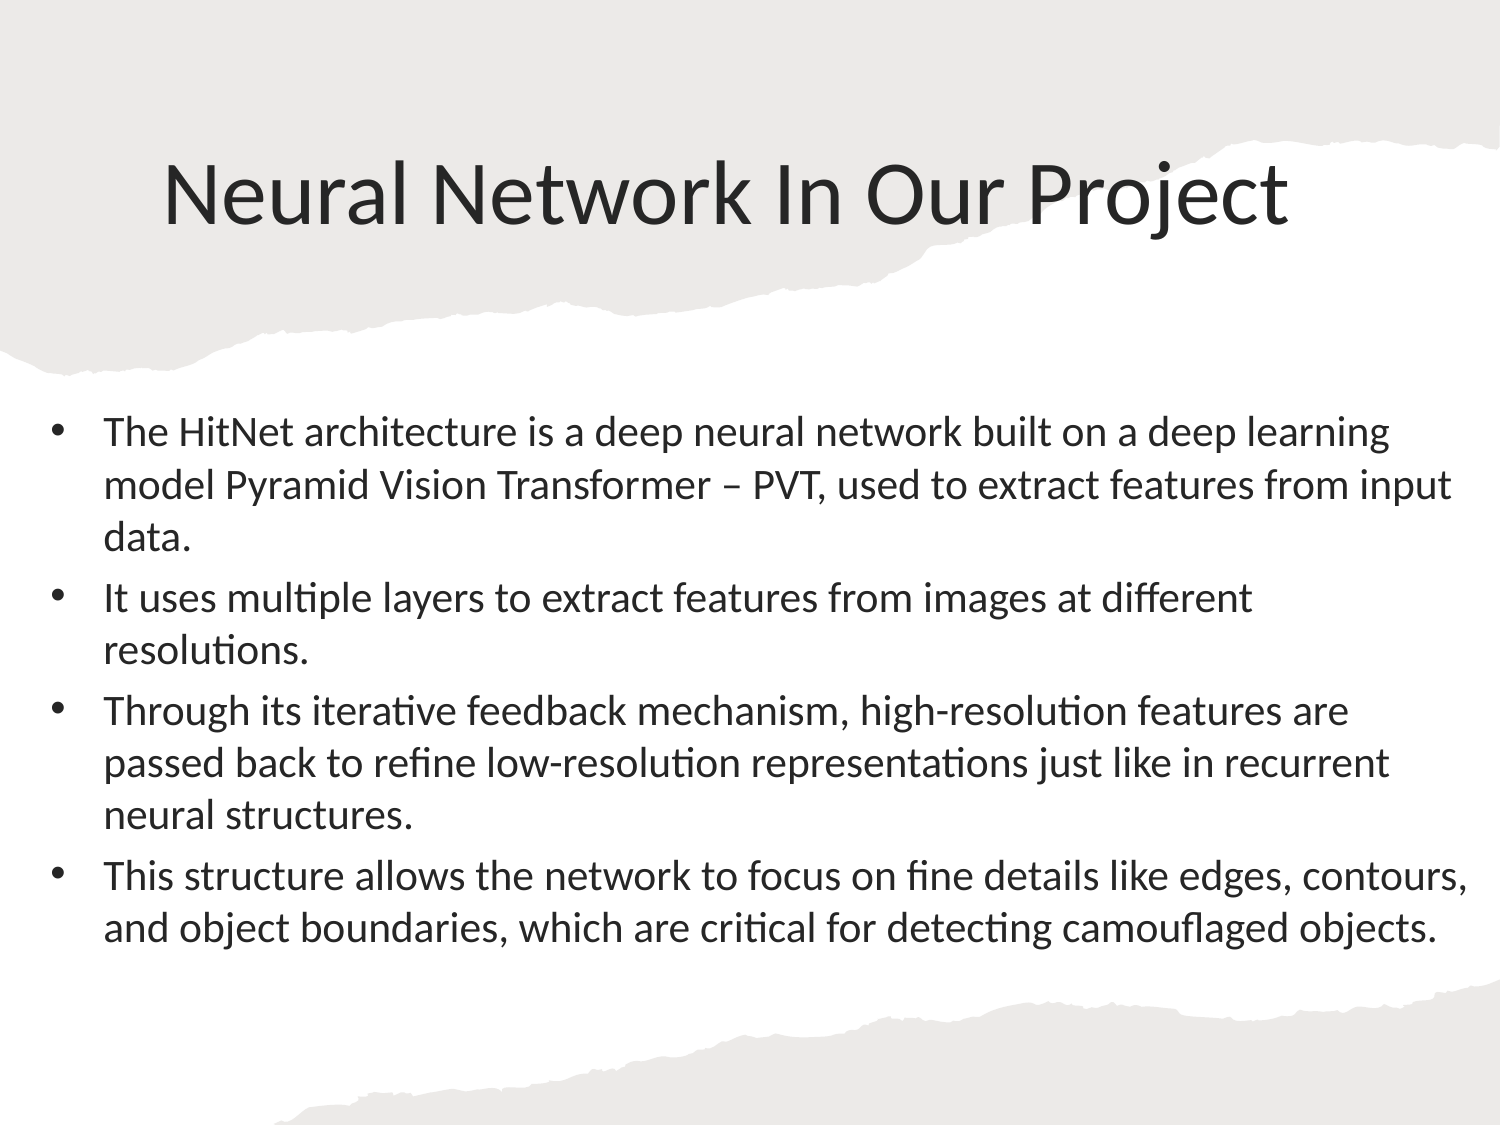

# Neural Network In Our Project
The HitNet architecture is a deep neural network built on a deep learning model Pyramid Vision Transformer – PVT, used to extract features from input data.
It uses multiple layers to extract features from images at different resolutions.
Through its iterative feedback mechanism, high-resolution features are passed back to refine low-resolution representations just like in recurrent neural structures.
This structure allows the network to focus on fine details like edges, contours, and object boundaries, which are critical for detecting camouflaged objects.